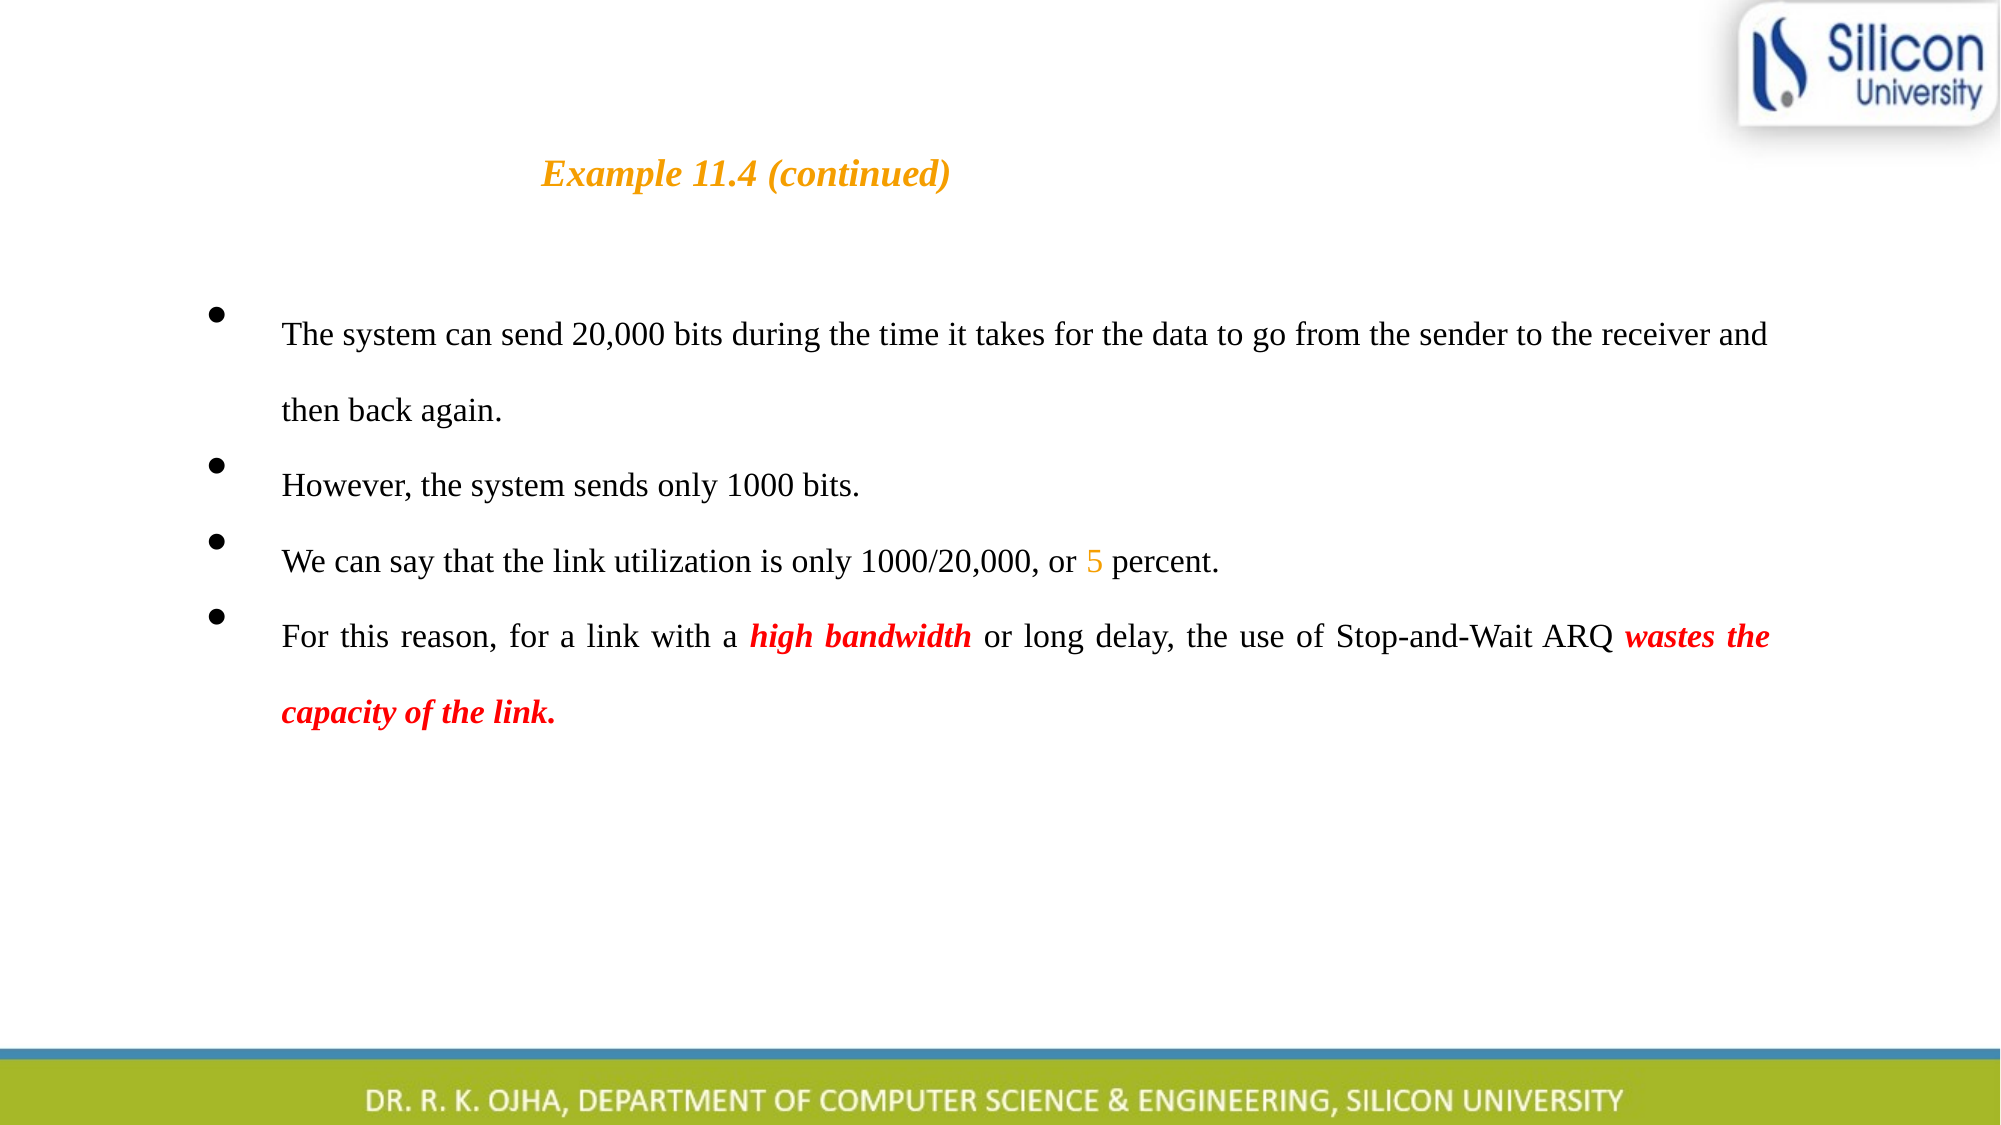

Example 11.4 (continued)
The system can send 20,000 bits during the time it takes for the data to go from the sender to the receiver and then back again.
However, the system sends only 1000 bits.
We can say that the link utilization is only 1000/20,000, or 5 percent.
For this reason, for a link with a high bandwidth or long delay, the use of Stop-and-Wait ARQ wastes the capacity of the link.
43